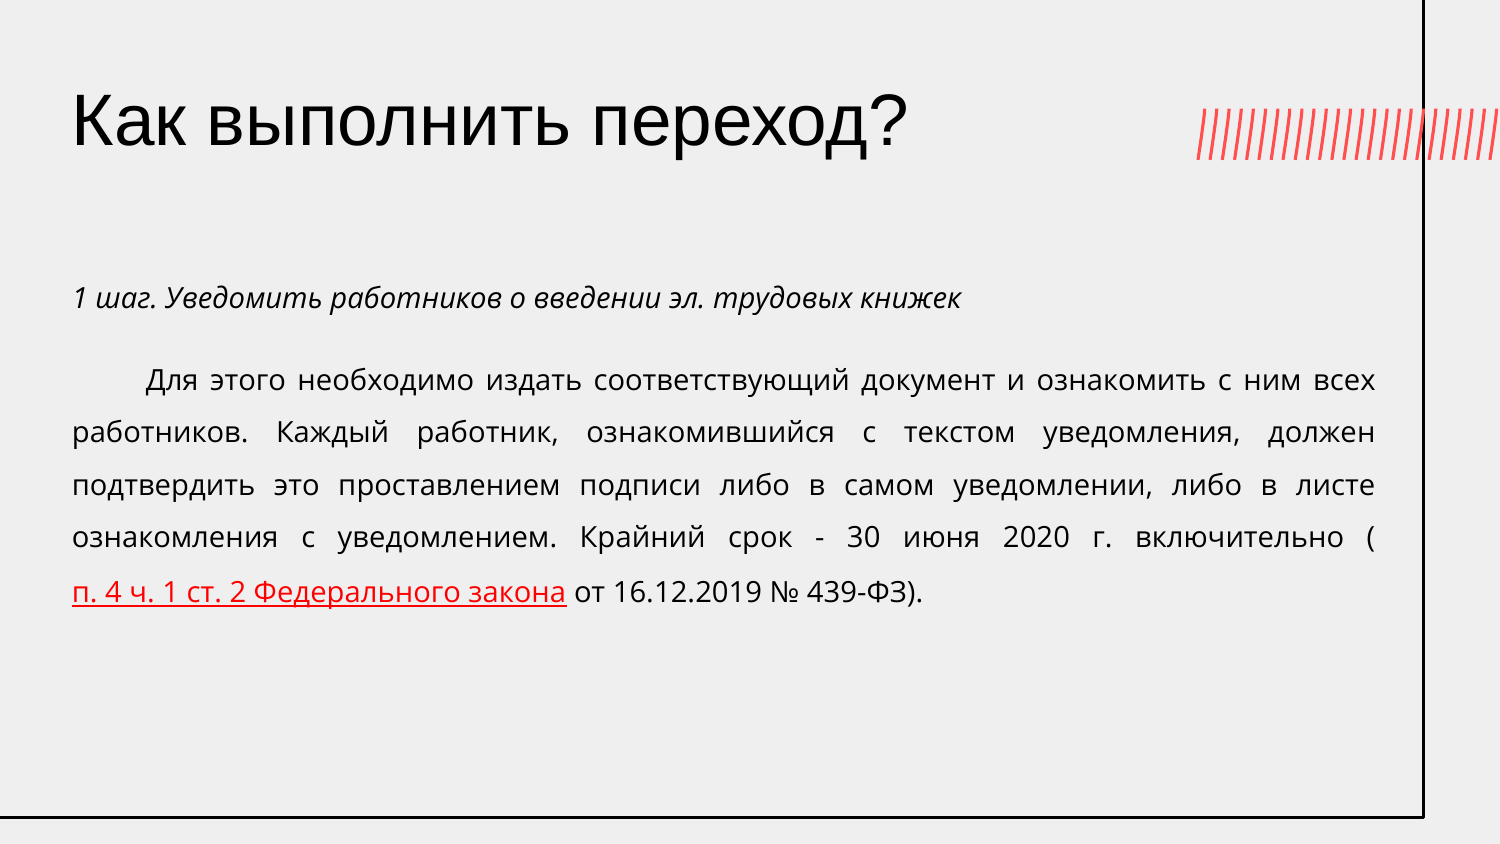

# Как выполнить переход?
1 шаг. Уведомить работников о введении эл. трудовых книжек
Для этого необходимо издать соответствующий документ и ознакомить с ним всех работников. Каждый работник, ознакомившийся с текстом уведомления, должен подтвердить это проставлением подписи либо в самом уведомлении, либо в листе ознакомления с уведомлением. Крайний срок - 30 июня 2020 г. включительно (п. 4 ч. 1 ст. 2 Федерального закона от 16.12.2019 № 439-ФЗ).